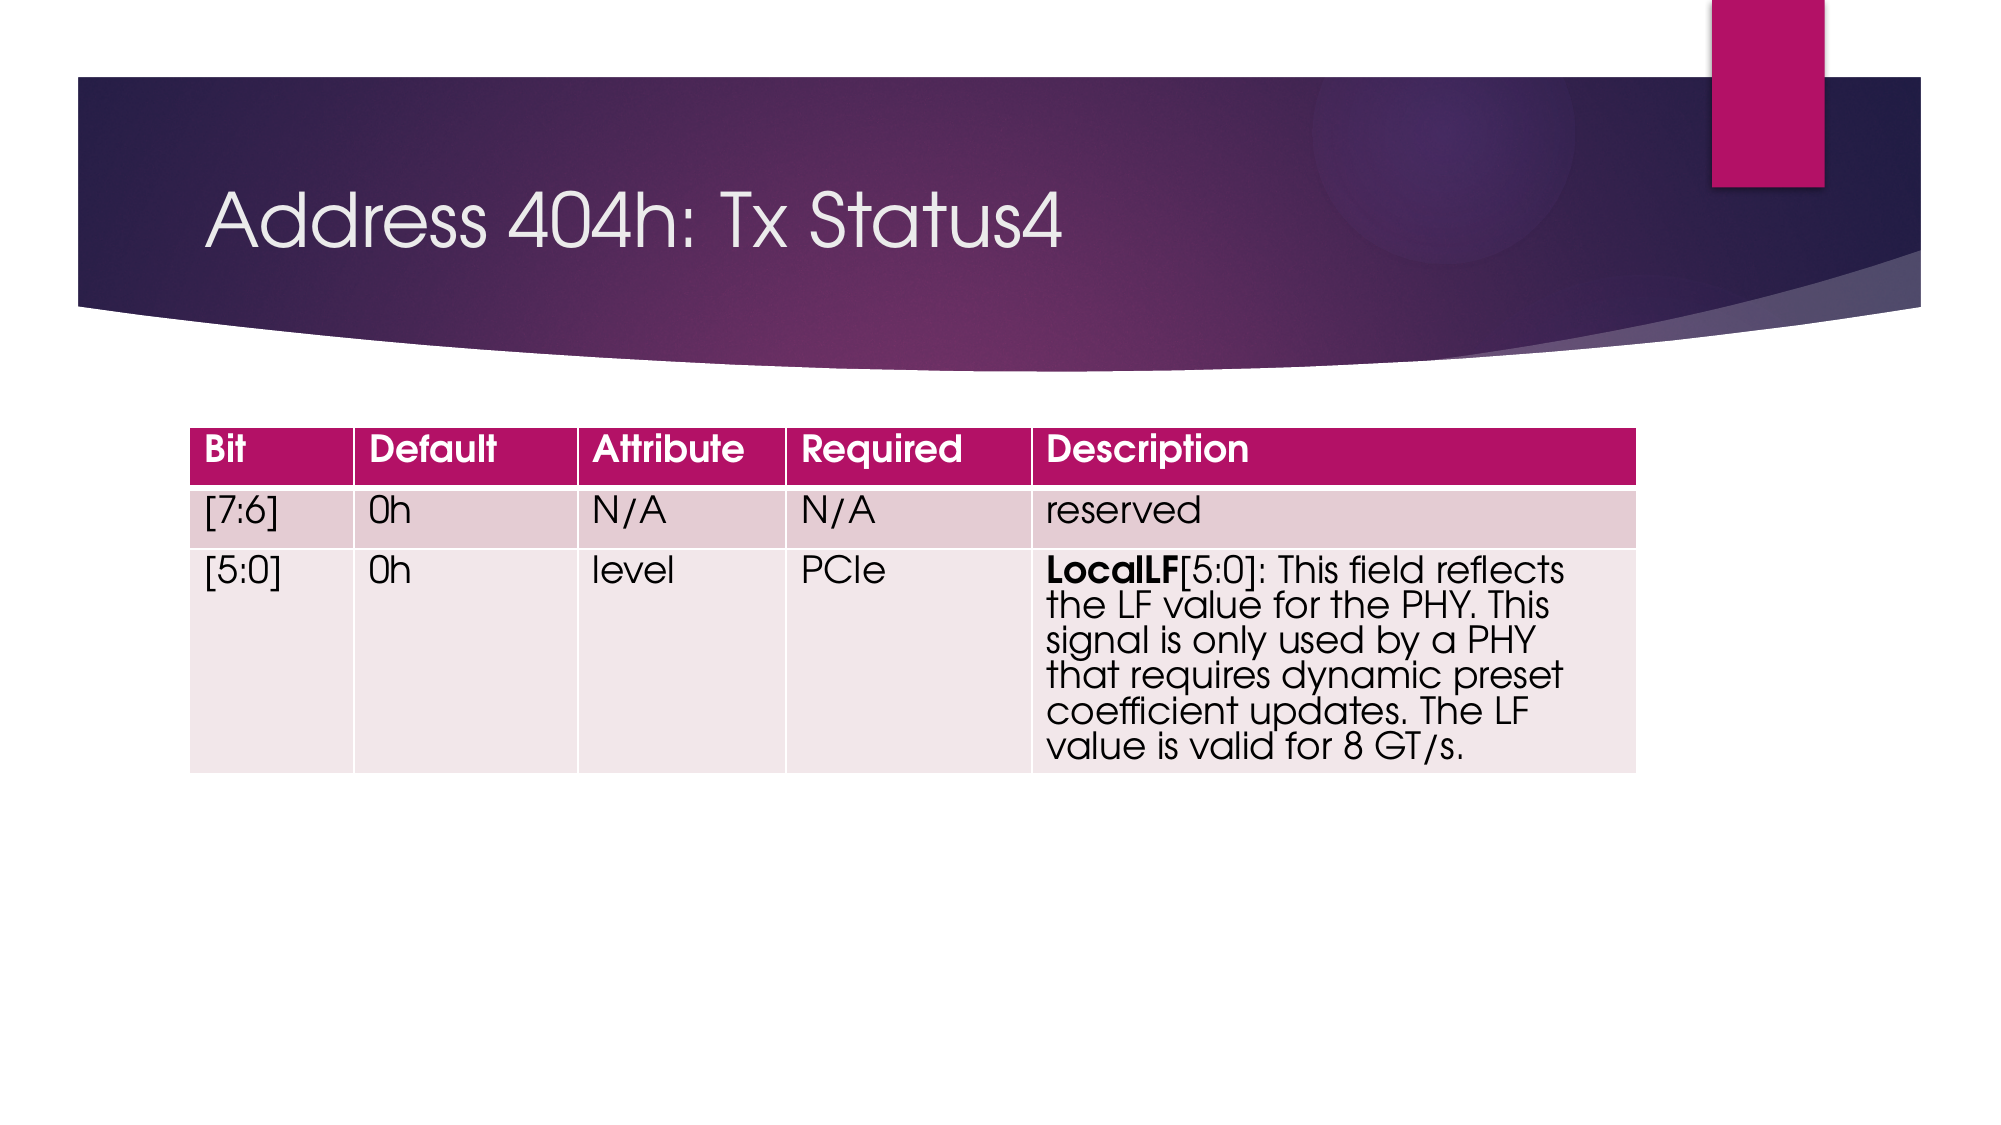

# Address 404h: Tx Status4
| Bit | Default | Attribute | Required | Description |
| --- | --- | --- | --- | --- |
| [7:6] | 0h | N/A | N/A | reserved |
| [5:0] | 0h | level | PCIe | LocalLF[5:0]: This field reflects the LF value for the PHY. This signal is only used by a PHY that requires dynamic preset coefficient updates. The LF value is valid for 8 GT/s. |